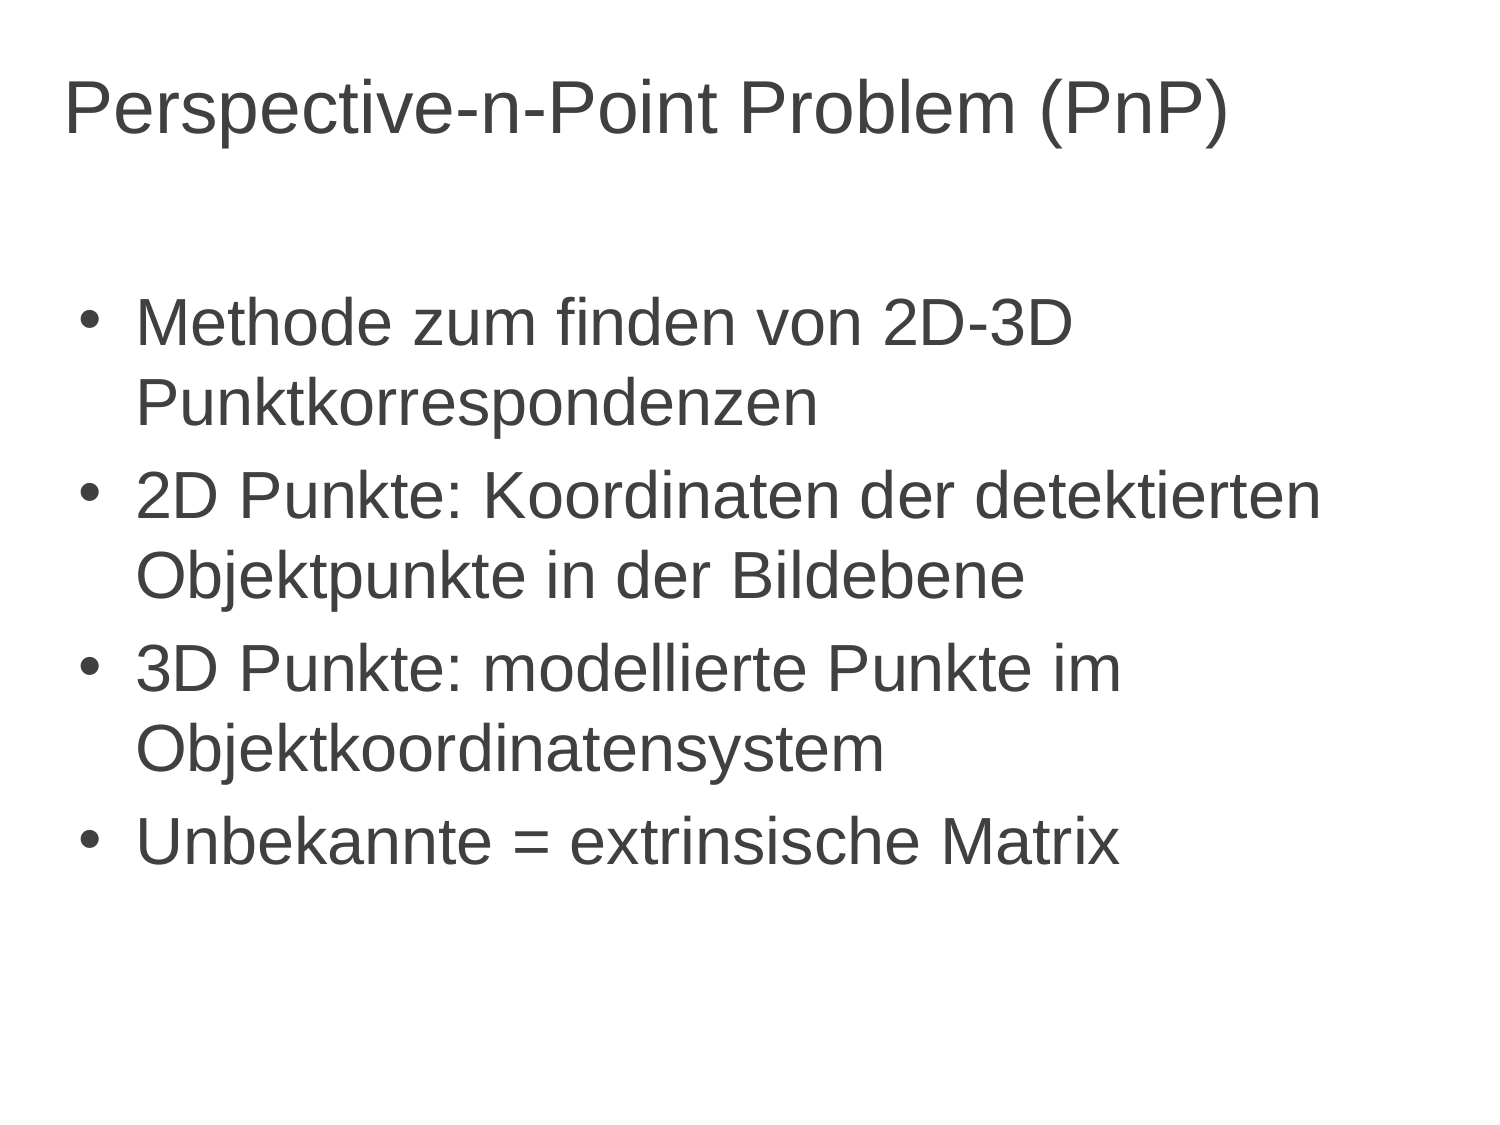

# Perspective-n-Point Problem (PnP)
Methode zum finden von 2D-3D
Punktkorrespondenzen
2D Punkte: Koordinaten der detektierten Objektpunkte in der Bildebene
3D Punkte: modellierte Punkte im Objektkoordinatensystem
Unbekannte = extrinsische Matrix